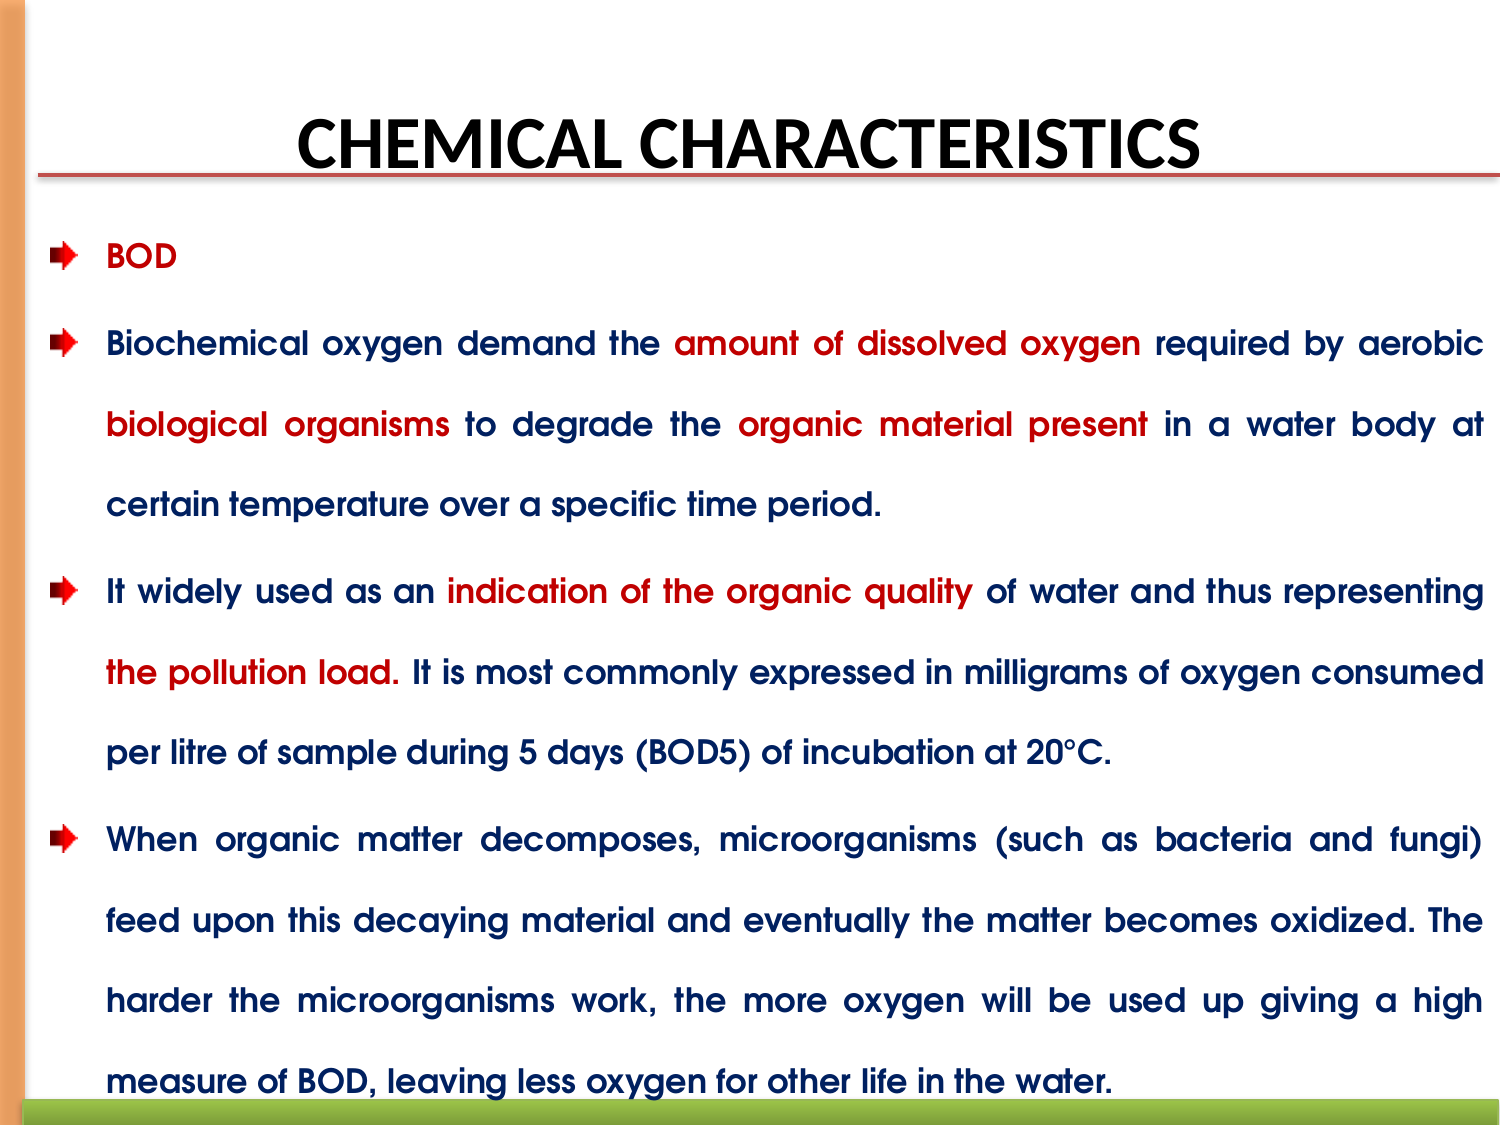

# CHEMICAL CHARACTERISTICS
BOD
Biochemical oxygen demand the amount of dissolved oxygen required by aerobic biological organisms to degrade the organic material present in a water body at certain temperature over a specific time period.
It widely used as an indication of the organic quality of water and thus representing the pollution load. It is most commonly expressed in milligrams of oxygen consumed per litre of sample during 5 days (BOD5) of incubation at 20°C.
When organic matter decomposes, microorganisms (such as bacteria and fungi) feed upon this decaying material and eventually the matter becomes oxidized. The harder the microorganisms work, the more oxygen will be used up giving a high measure of BOD, leaving less oxygen for other life in the water.